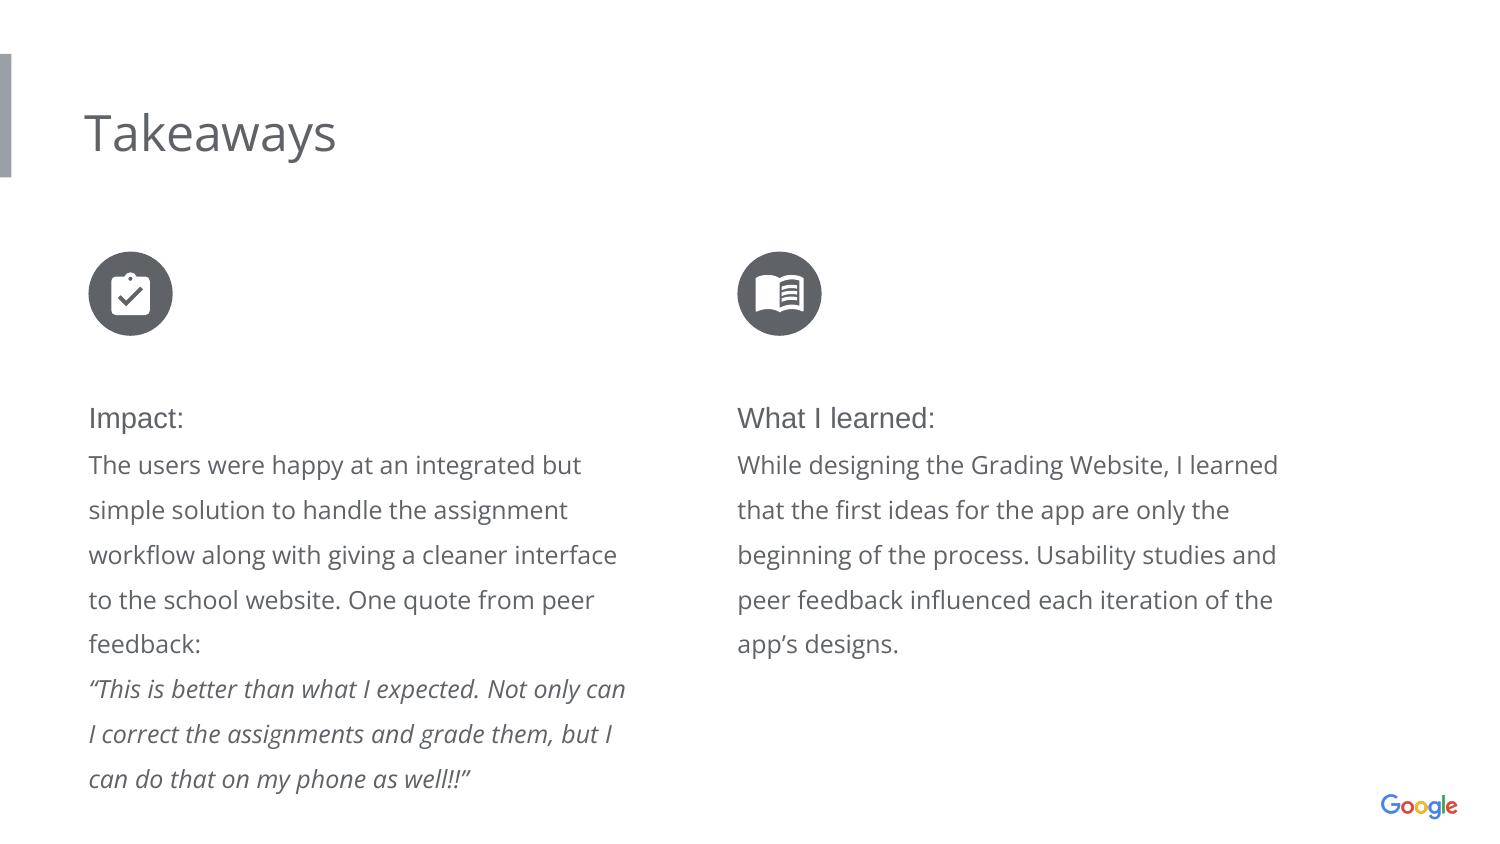

Takeaways

Impact:
The users were happy at an integrated but simple solution to handle the assignment workflow along with giving a cleaner interface to the school website. One quote from peer feedback:
‍“This is better than what I expected. Not only can I correct the assignments and grade them, but I can do that on my phone as well!!”
What I learned:
While designing the Grading Website, I learned that the first ideas for the app are only the beginning of the process. Usability studies and peer feedback influenced each iteration of the app’s designs.